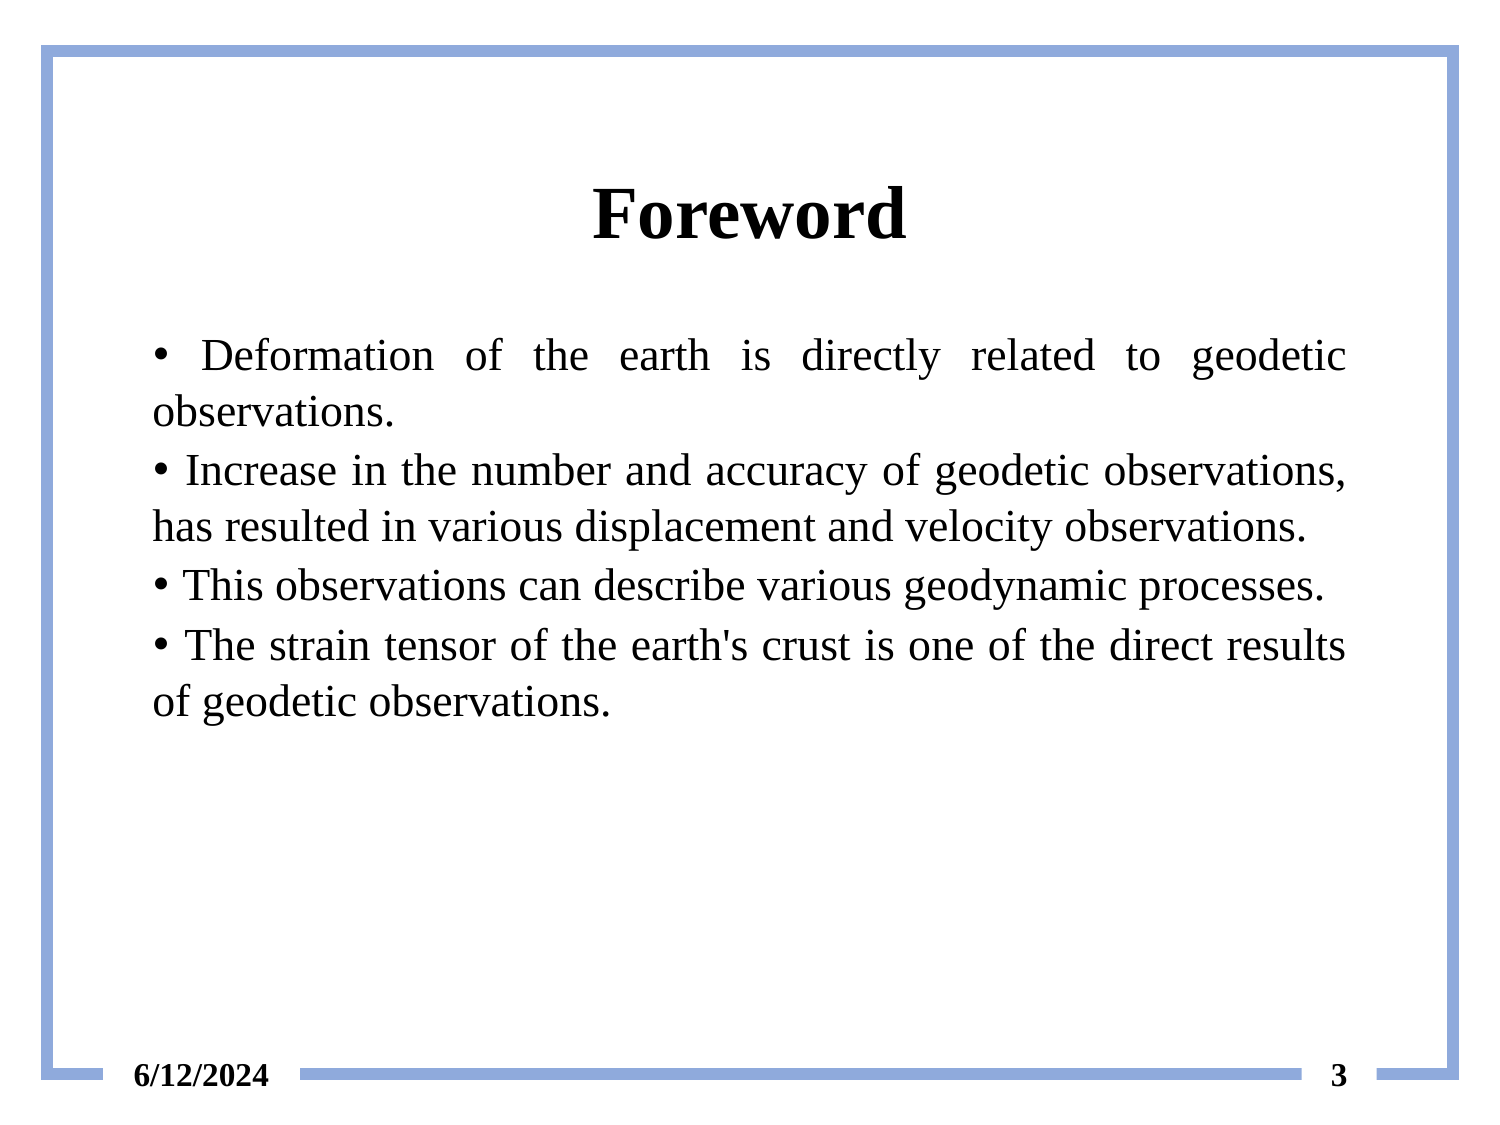

# Foreword
• Deformation of the earth is directly related to geodetic observations.
• Increase in the number and accuracy of geodetic observations, has resulted in various displacement and velocity observations.
• This observations can describe various geodynamic processes.
• The strain tensor of the earth's crust is one of the direct results of geodetic observations.
6/12/2024
3